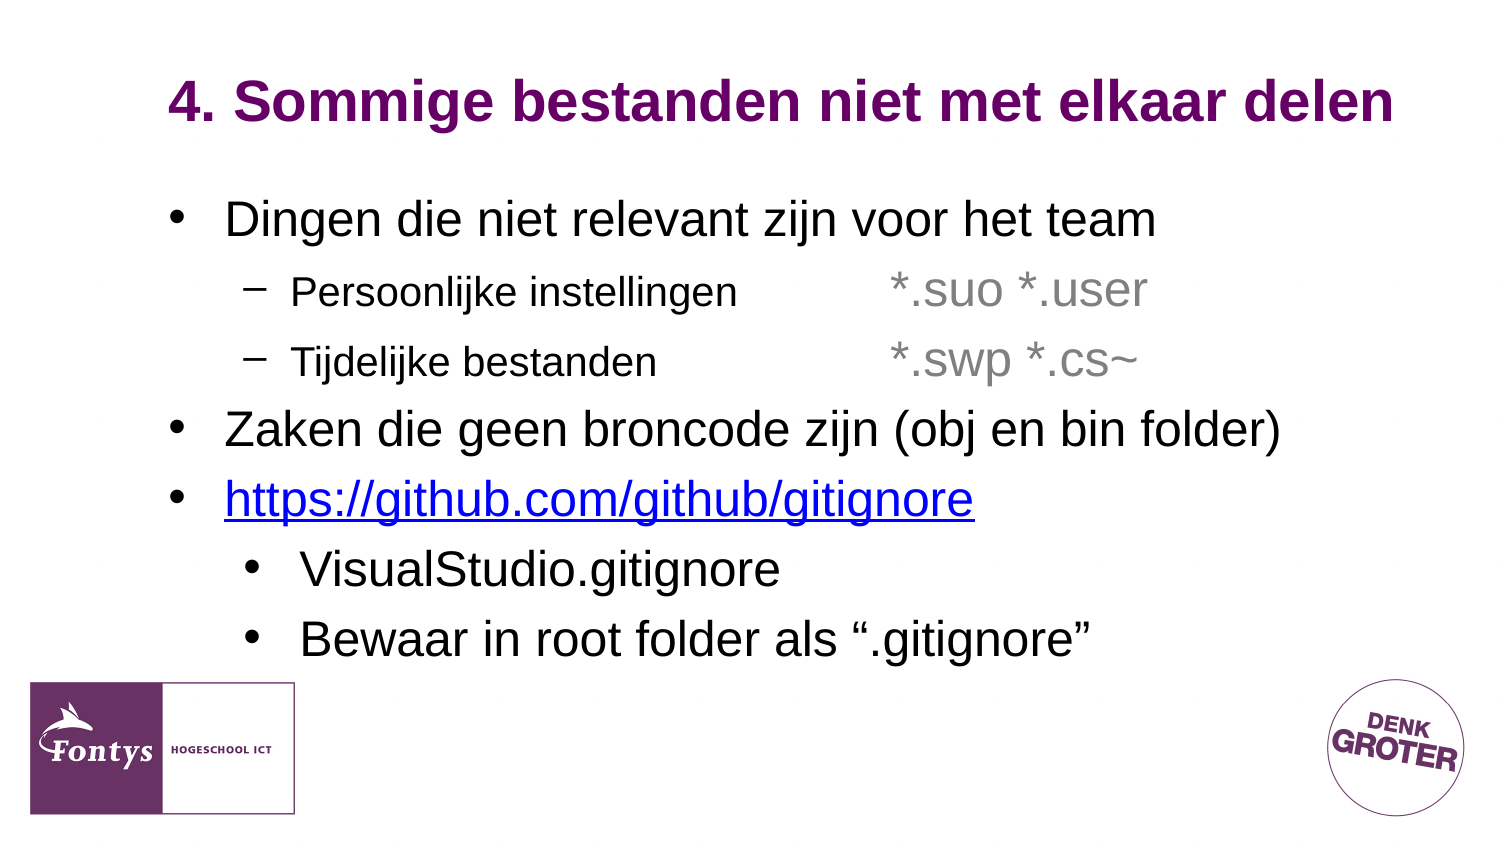

4. Sommige bestanden niet met elkaar delen
Dingen die niet relevant zijn voor het team
Persoonlijke instellingen		*.suo *.user
Tijdelijke bestanden		*.swp *.cs~
Zaken die geen broncode zijn (obj en bin folder)
https://github.com/github/gitignore
VisualStudio.gitignore
Bewaar in root folder als “.gitignore”